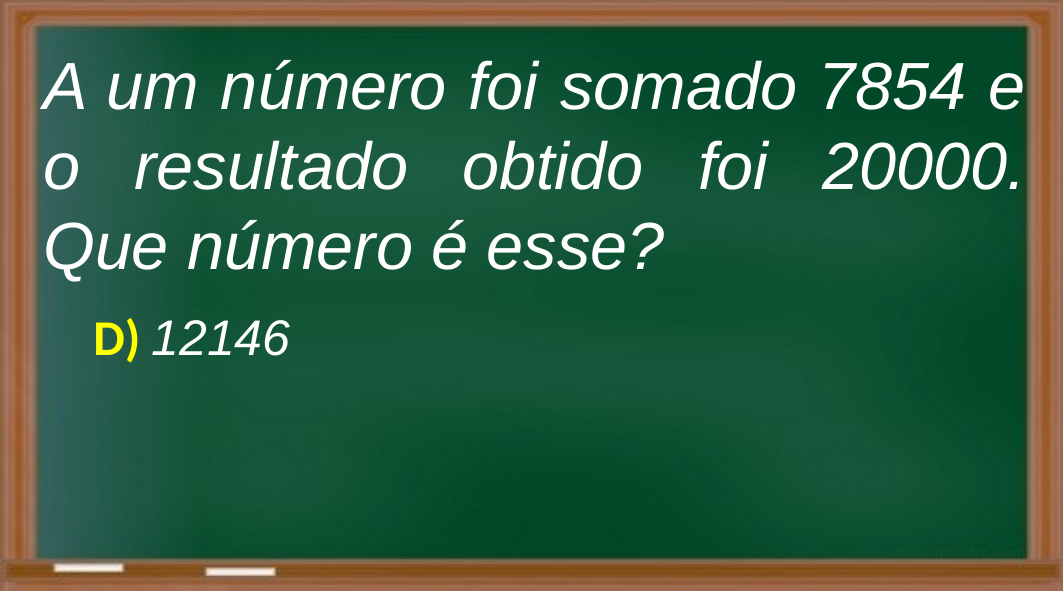

A um número foi somado 7854 e o resultado obtido foi 20000. Que número é esse?
D) 12146